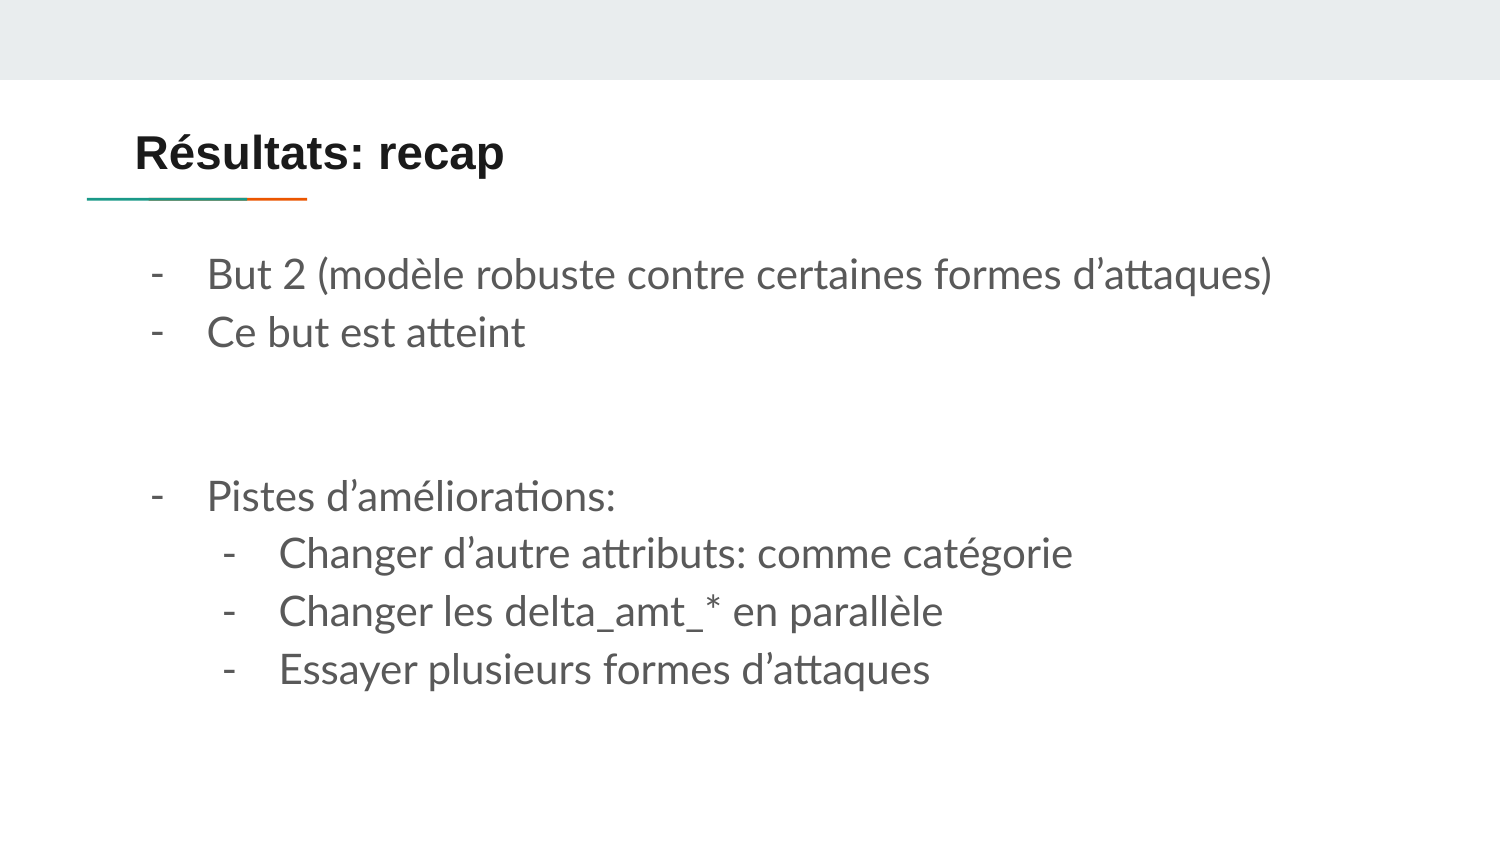

# Résultats: recap
But 2 (modèle robuste contre certaines formes d’attaques)
Ce but est atteint

Pistes d’améliorations:
Changer d’autre attributs: comme catégorie
Changer les delta_amt_* en parallèle
Essayer plusieurs formes d’attaques